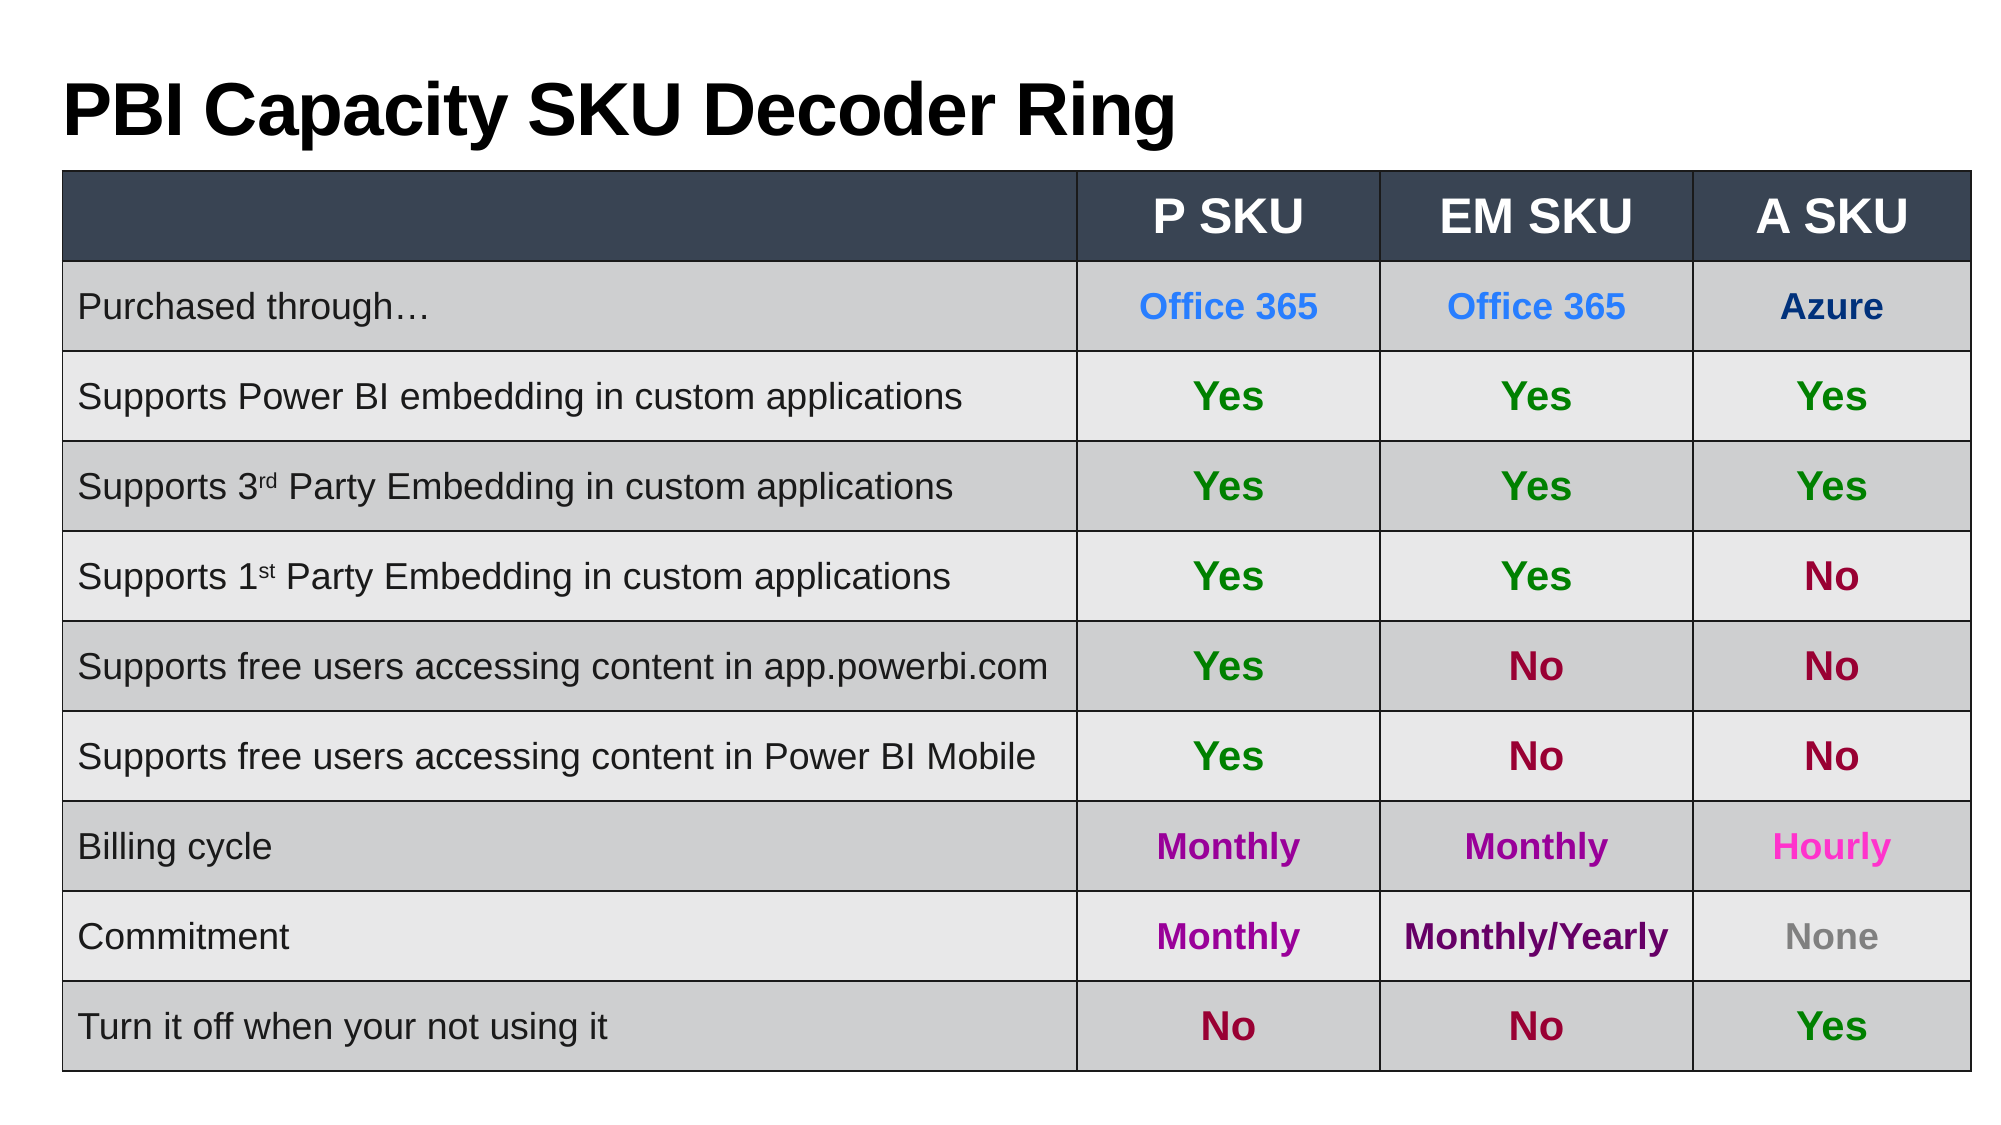

# PBI Capacity SKU Decoder Ring
|  | P SKU | EM SKU | A SKU |
| --- | --- | --- | --- |
| Purchased through… | Office 365 | Office 365 | Azure |
| Supports Power BI embedding in custom applications | Yes | Yes | Yes |
| Supports 3rd Party Embedding in custom applications | Yes | Yes | Yes |
| Supports 1st Party Embedding in custom applications | Yes | Yes | No |
| Supports free users accessing content in app.powerbi.com | Yes | No | No |
| Supports free users accessing content in Power BI Mobile | Yes | No | No |
| Billing cycle | Monthly | Monthly | Hourly |
| Commitment | Monthly | Monthly/Yearly | None |
| Turn it off when your not using it | No | No | Yes |